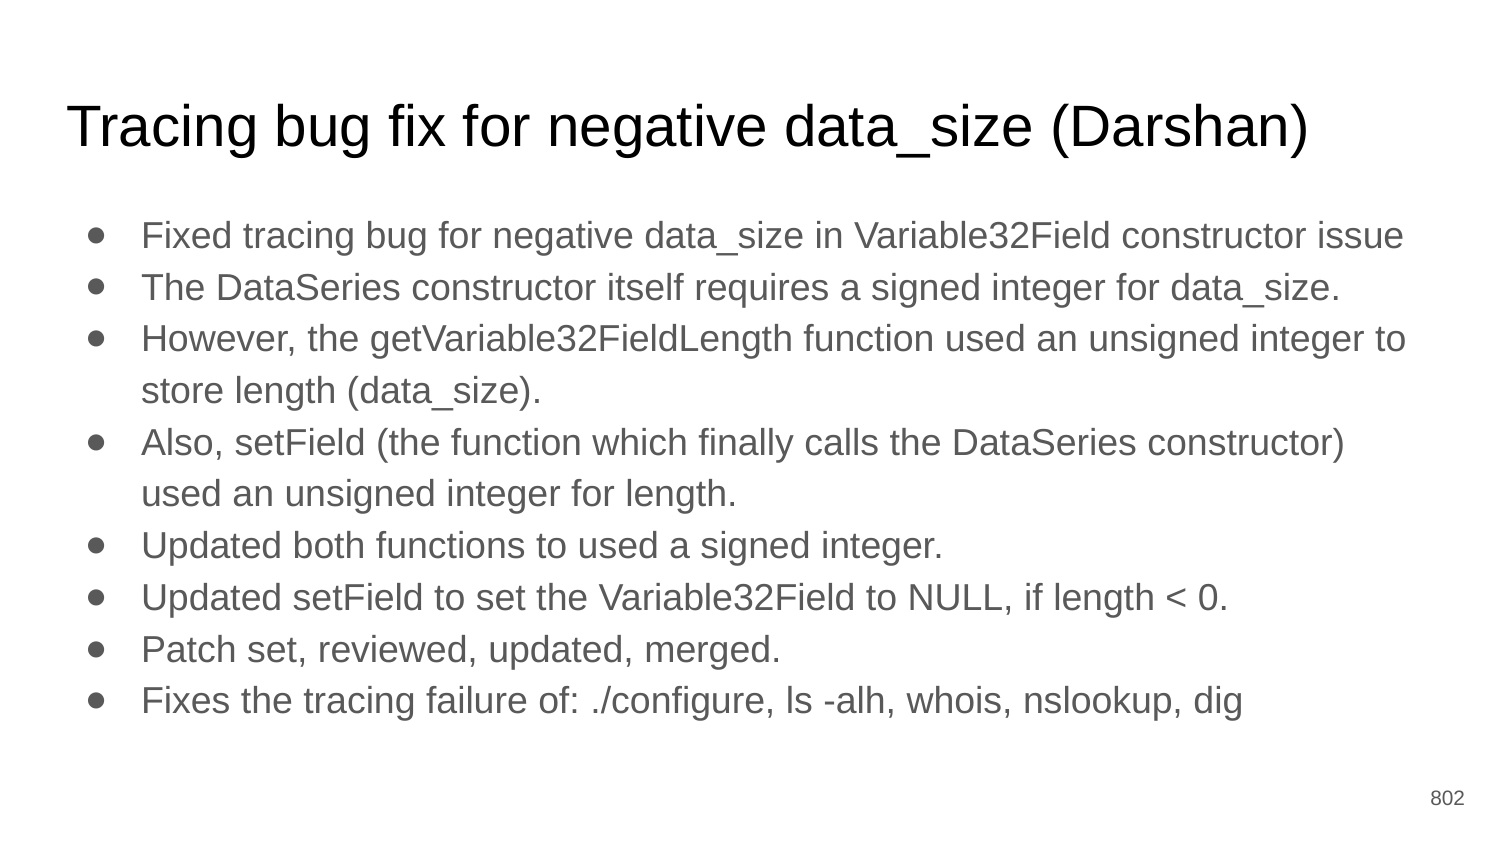

# Tracing bug fix for negative data_size (Darshan)

Fixed tracing bug for negative data_size in Variable32Field constructor issue
The DataSeries constructor itself requires a signed integer for data_size.
However, the getVariable32FieldLength function used an unsigned integer to store length (data_size).
Also, setField (the function which finally calls the DataSeries constructor) used an unsigned integer for length.
Updated both functions to used a signed integer.
Updated setField to set the Variable32Field to NULL, if length < 0.
Patch set, reviewed, updated, merged.
Fixes the tracing failure of: ./configure, ls -alh, whois, nslookup, dig
802